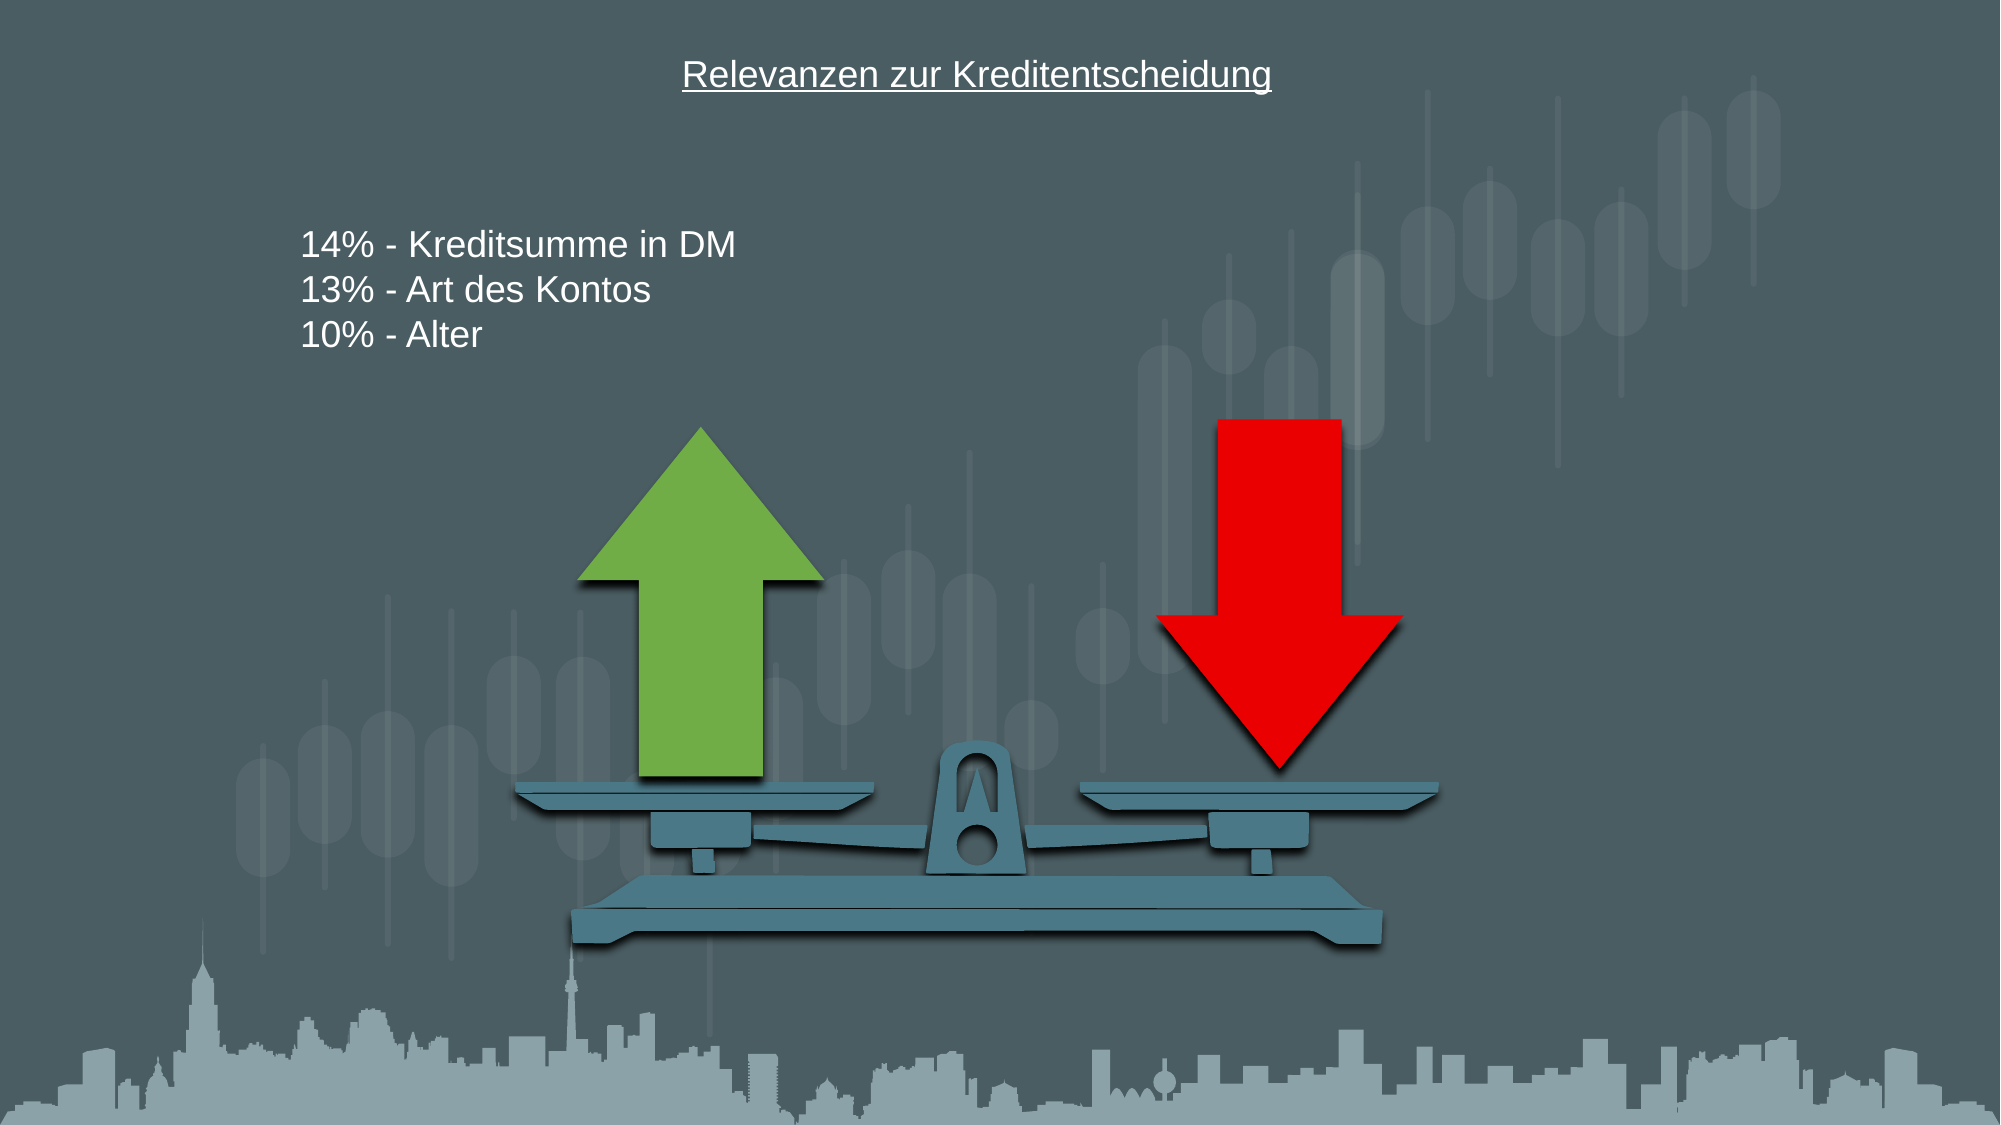

Relevanzen zur Kreditentscheidung
14% - Kreditsumme in DM
13% - Art des Kontos
10% - Alter